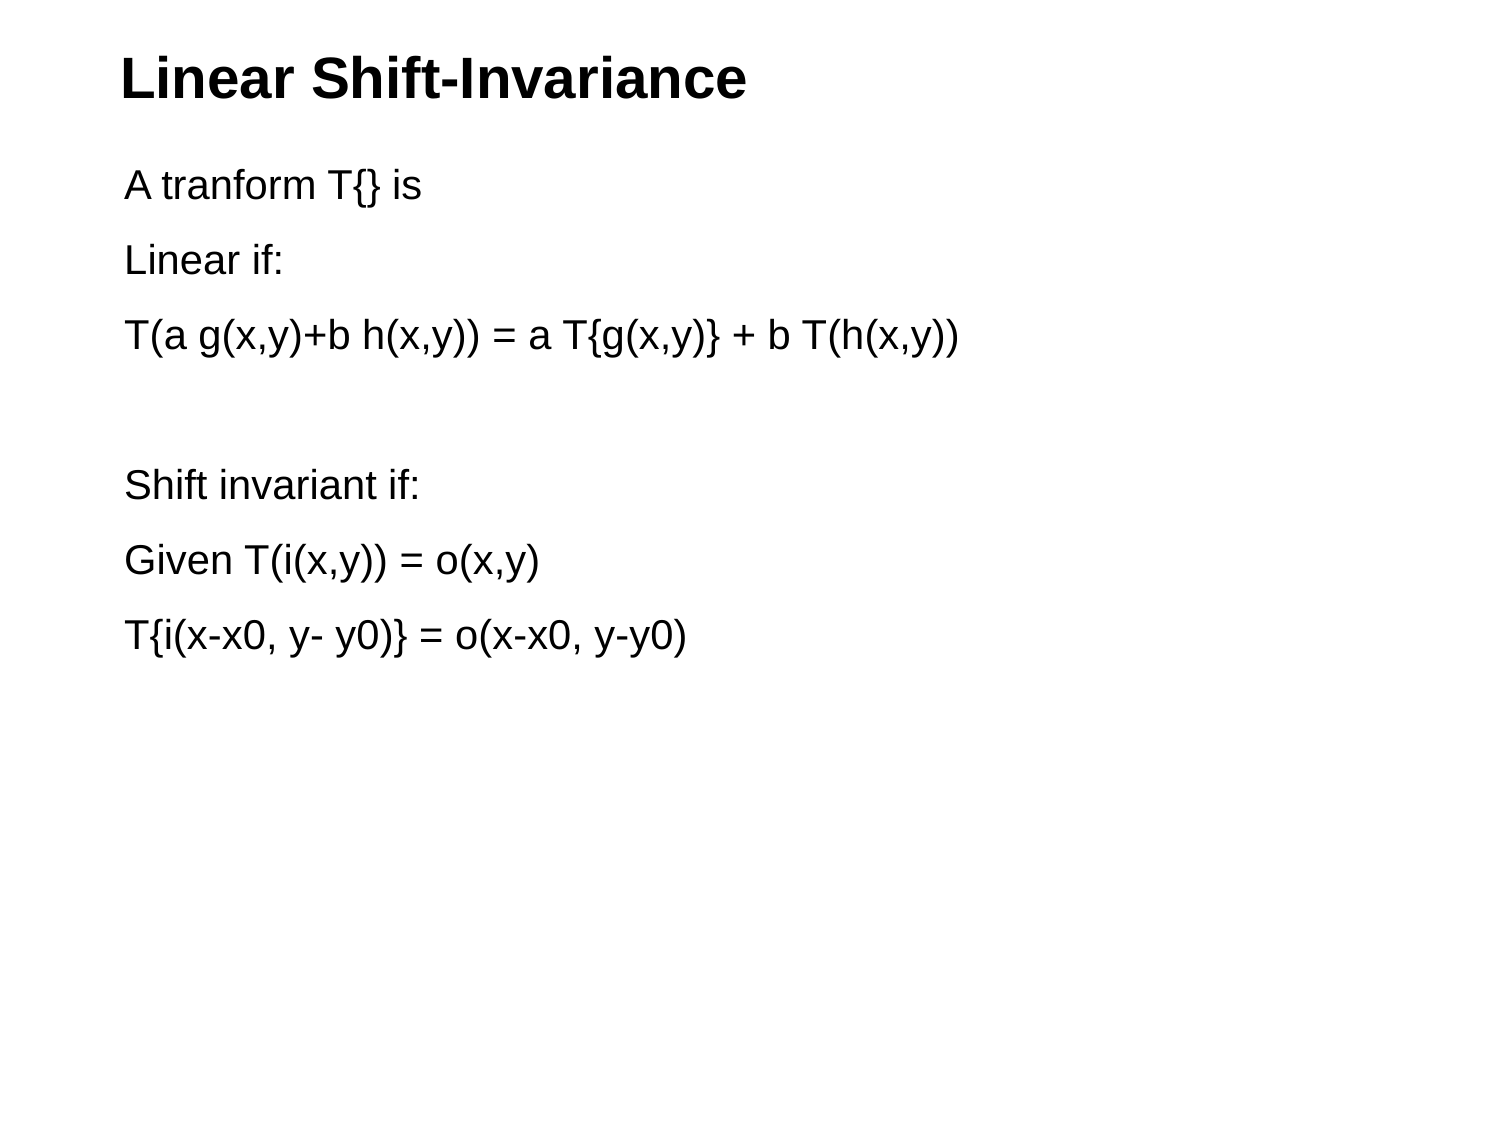

# Linear Shift-Invariance
A tranform T{} is
Linear if:
T(a g(x,y)+b h(x,y)) = a T{g(x,y)} + b T(h(x,y))

Shift invariant if:
Given T(i(x,y)) = o(x,y)
T{i(x-x0, y- y0)} = o(x-x0, y-y0)
26